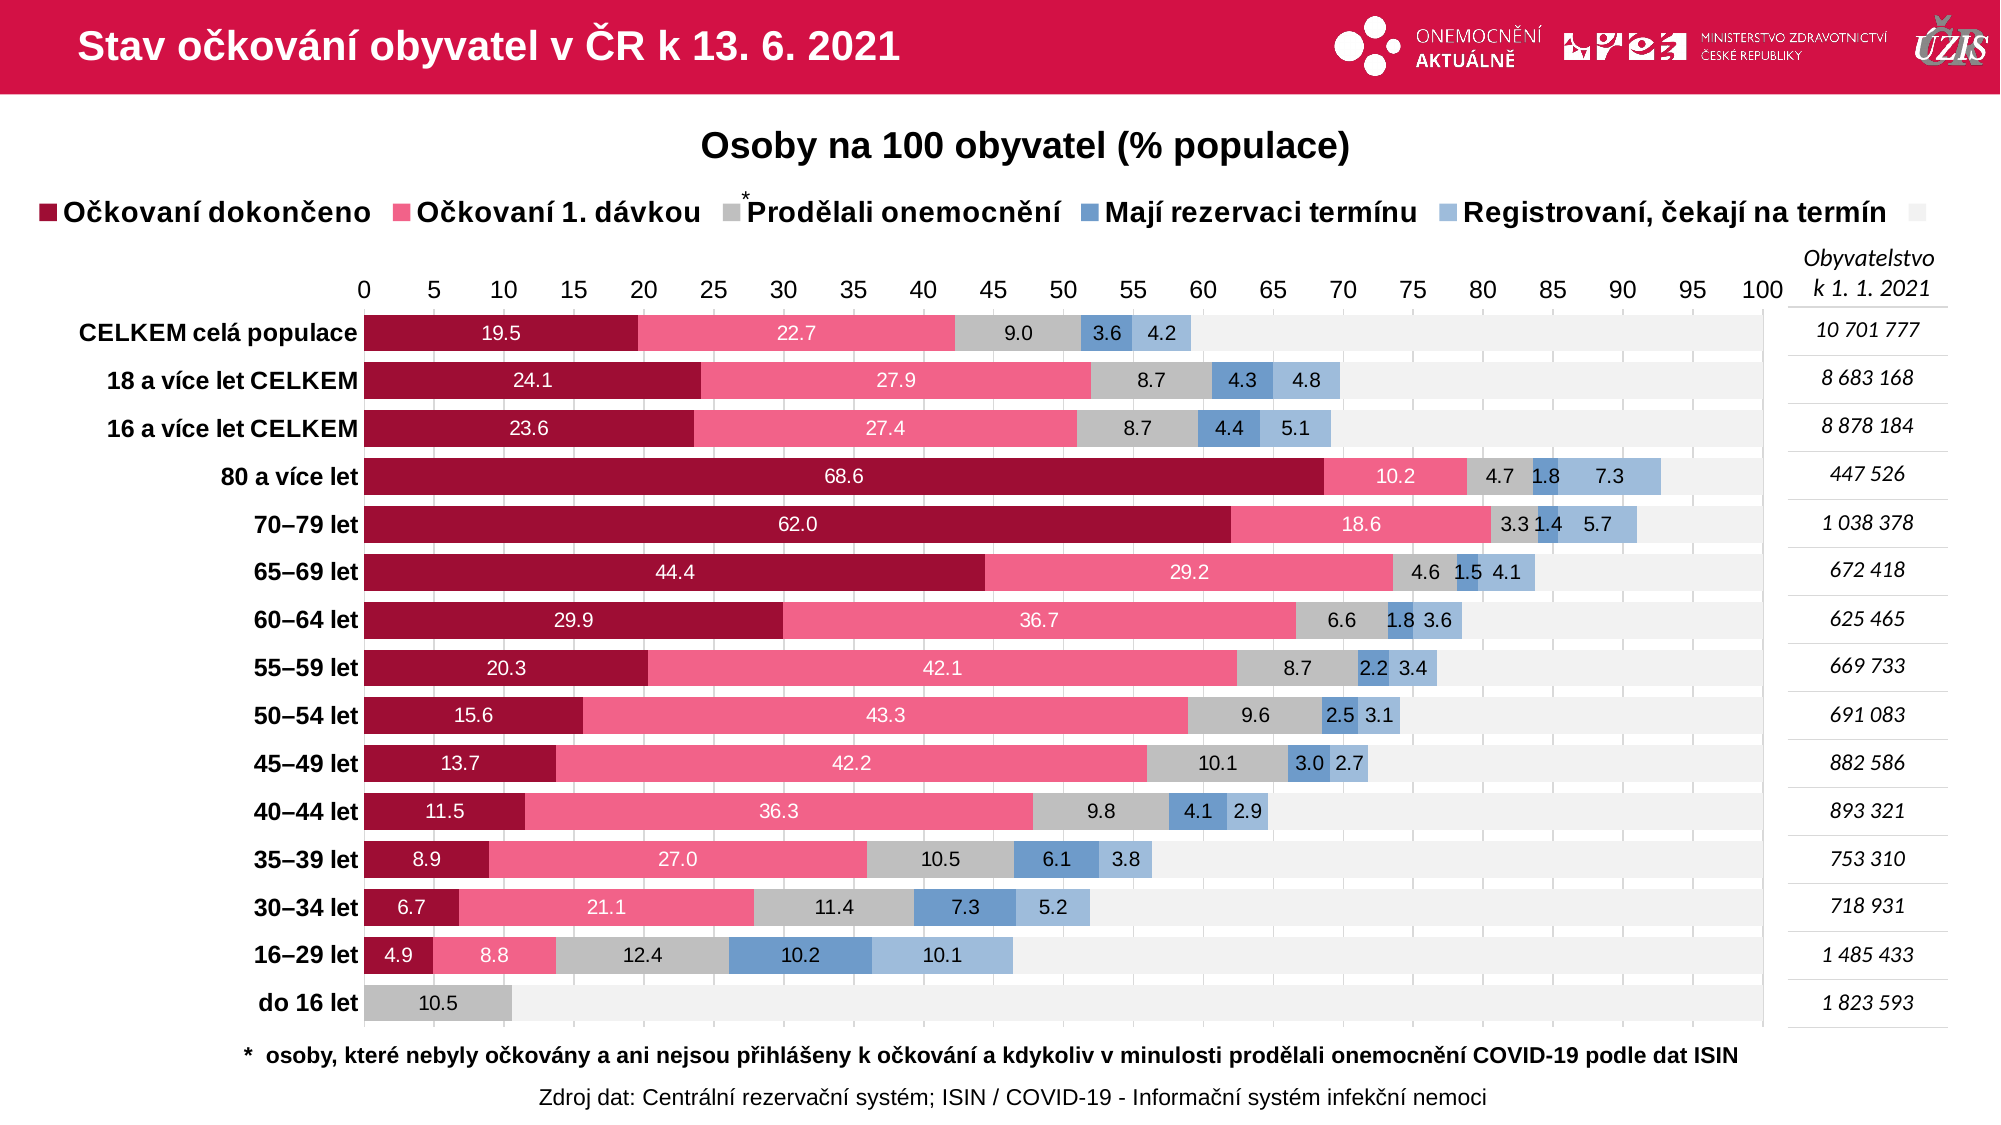

# Stav očkování obyvatel v ČR k 13. 6. 2021
Osoby na 100 obyvatel (% populace)

### Chart

| Category | Očkovaní dokončeno | Očkovaní 1. dávkou | Prodělali onemocnění | Mají rezervaci termínu | Registrovaní, čekají na termín |   |
|---|---|---|---|---|---|---|
| CELKEM celá populace | 19.54525 | 22.70327 | 9.028725 | 3.6382462 | 4.2158419 | 40.8686707 |
| 18 a více let CELKEM | 24.0775 | 27.87127 | 8.655712 | 4.3462593 | 4.8105945 | 30.238664 |
| 16 a více let CELKEM | 23.55987 | 27.36655 | 8.719655 | 4.3855478 | 5.0817825 | 30.8865867 |
| 80 a více let | 68.5987 | 10.22823 | 4.738719 | 1.7967671 | 7.341026 | 7.29655931 |
| 70–79 let | 61.9652 | 18.62279 | 3.33395 | 1.4120099 | 5.6775086 | 8.98853789 |
| 65–69 let | 44.41002 | 29.16727 | 4.589258 | 1.4659036 | 4.0614618 | 16.3060775 |
| 60–64 let | 29.90799 | 36.68615 | 6.588538 | 1.7727611 | 3.5533563 | 21.4912105 |
| 55–59 let | 20.28689 | 42.09707 | 8.69227 | 2.1714624 | 3.4452536 | 23.3070492 |
| 50–54 let | 15.62475 | 43.29769 | 9.589297 | 2.5050537 | 3.0747392 | 25.9084654 |
| 45–49 let | 13.7232 | 42.24971 | 10.09057 | 3.0128509 | 2.7114638 | 28.2122082 |
| 40–44 let | 11.46016 | 36.3389 | 9.756851 | 4.1433035 | 2.9019804 | 35.3988096 |
| 35–39 let | 8.909612 | 27.00031 | 10.54904 | 6.1054546 | 3.7847632 | 43.650821 |
| 30–34 let | 6.739312 | 21.13763 | 11.44101 | 7.3109937 | 5.230961 | 48.1400858 |
| 16–29 let | 4.891705 | 8.811168 | 12.37552 | 10.212241 | 10.06656 | 53.6428099 |
| do 16 let | None | None | 10.53344 | None | None | 89.4665641 |
*
Obyvatelstvo
k 1. 1. 2021
| 10 701 777 |
| --- |
| 8 683 168 |
| 8 878 184 |
| 447 526 |
| 1 038 378 |
| 672 418 |
| 625 465 |
| 669 733 |
| 691 083 |
| 882 586 |
| 893 321 |
| 753 310 |
| 718 931 |
| 1 485 433 |
| 1 823 593 |
*  osoby, které nebyly očkovány a ani nejsou přihlášeny k očkování a kdykoliv v minulosti prodělali onemocnění COVID-19 podle dat ISIN
Zdroj dat: Centrální rezervační systém; ISIN / COVID-19 - Informační systém infekční nemoci